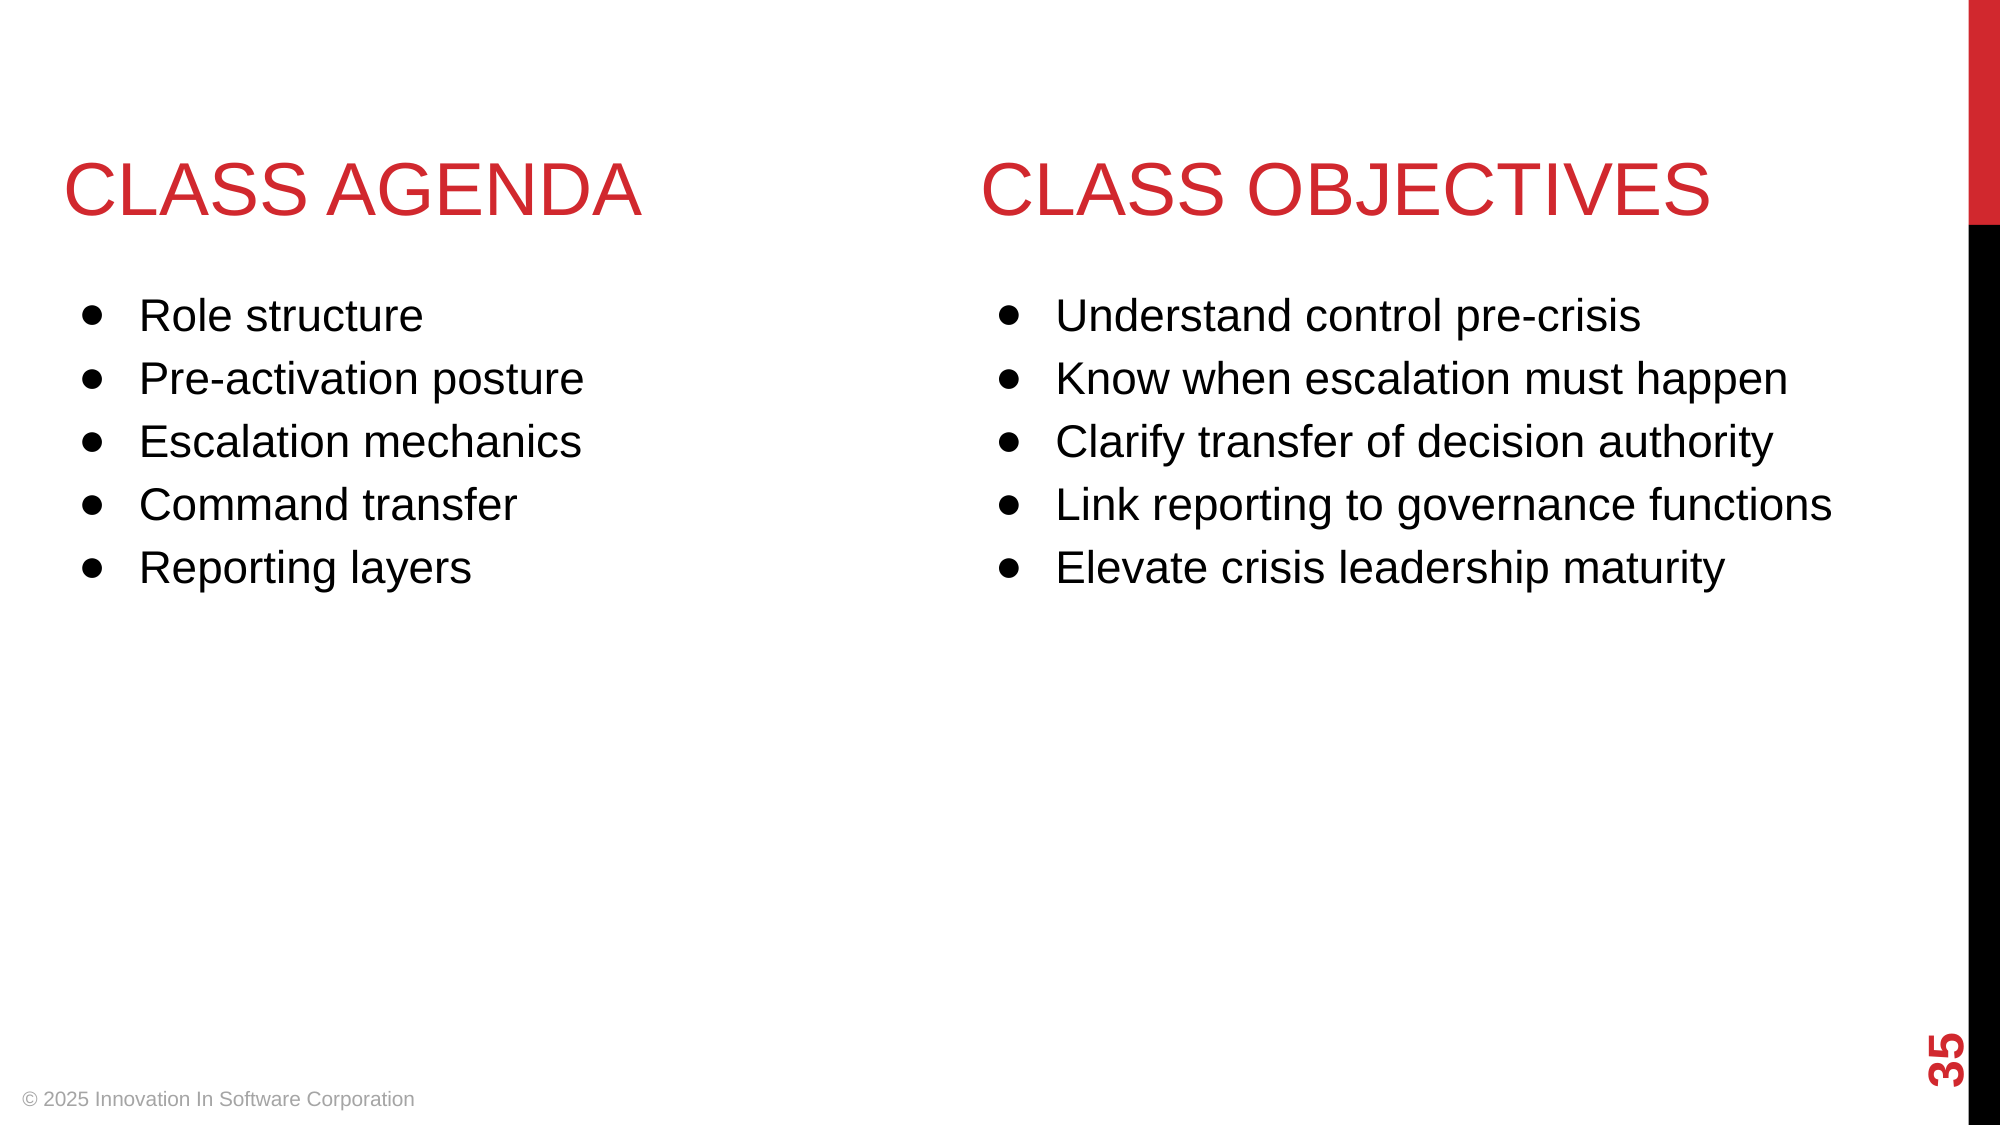

# CLASS AGENDA
CLASS OBJECTIVES
Role structure
Pre-activation posture
Escalation mechanics
Command transfer
Reporting layers
Understand control pre-crisis
Know when escalation must happen
Clarify transfer of decision authority
Link reporting to governance functions
Elevate crisis leadership maturity
35
© 2025 Innovation In Software Corporation